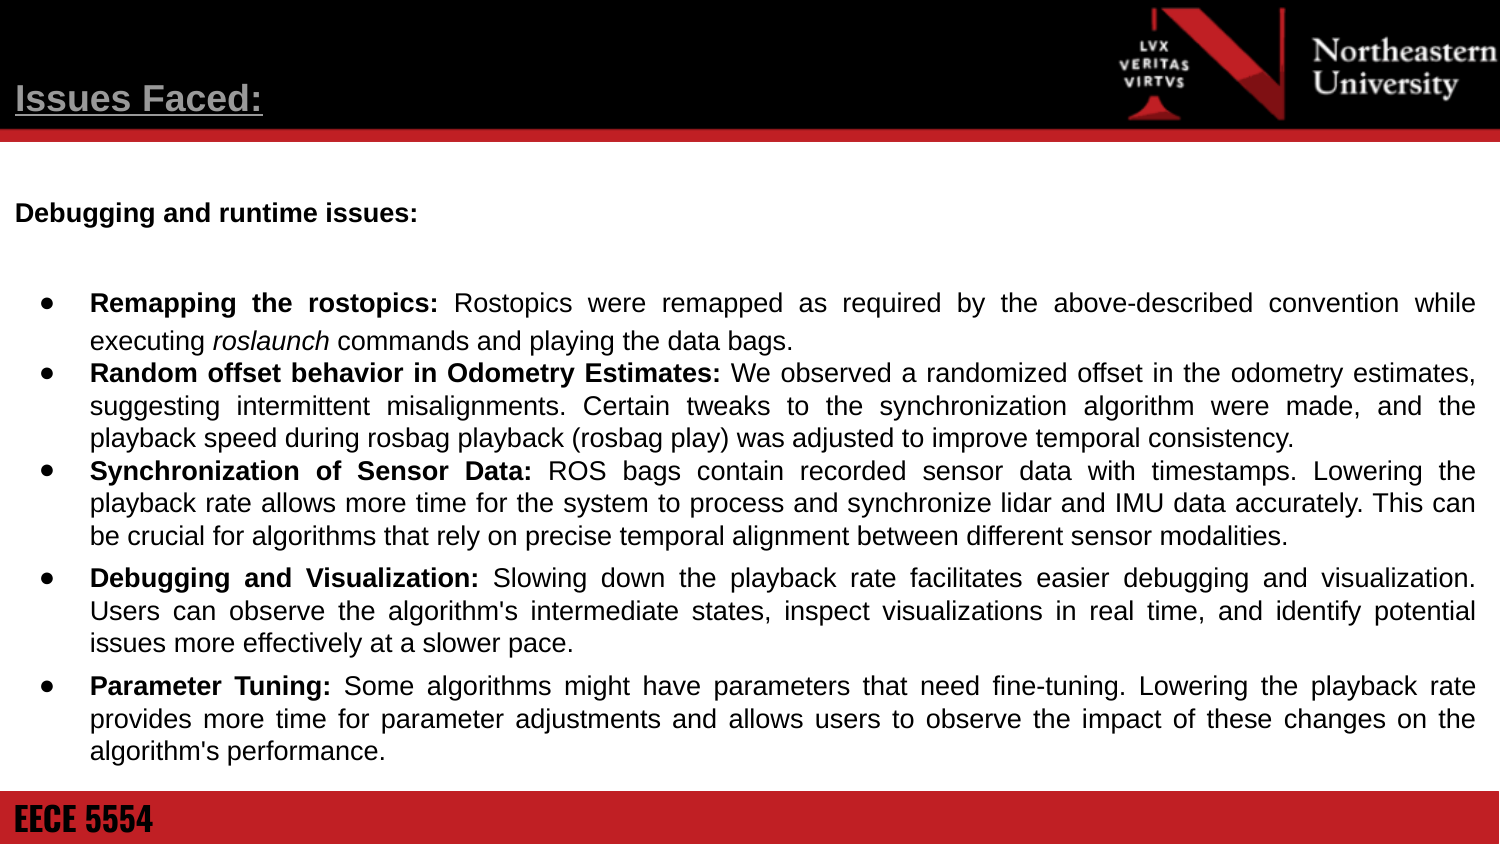

Issues Faced:

Debugging and runtime issues:

Remapping the rostopics: Rostopics were remapped as required by the above-described convention while executing roslaunch commands and playing the data bags.
Random offset behavior in Odometry Estimates: We observed a randomized offset in the odometry estimates, suggesting intermittent misalignments. Certain tweaks to the synchronization algorithm were made, and the playback speed during rosbag playback (rosbag play) was adjusted to improve temporal consistency.
Synchronization of Sensor Data: ROS bags contain recorded sensor data with timestamps. Lowering the playback rate allows more time for the system to process and synchronize lidar and IMU data accurately. This can be crucial for algorithms that rely on precise temporal alignment between different sensor modalities.
Debugging and Visualization: Slowing down the playback rate facilitates easier debugging and visualization. Users can observe the algorithm's intermediate states, inspect visualizations in real time, and identify potential issues more effectively at a slower pace.
Parameter Tuning: Some algorithms might have parameters that need fine-tuning. Lowering the playback rate provides more time for parameter adjustments and allows users to observe the impact of these changes on the algorithm's performance.